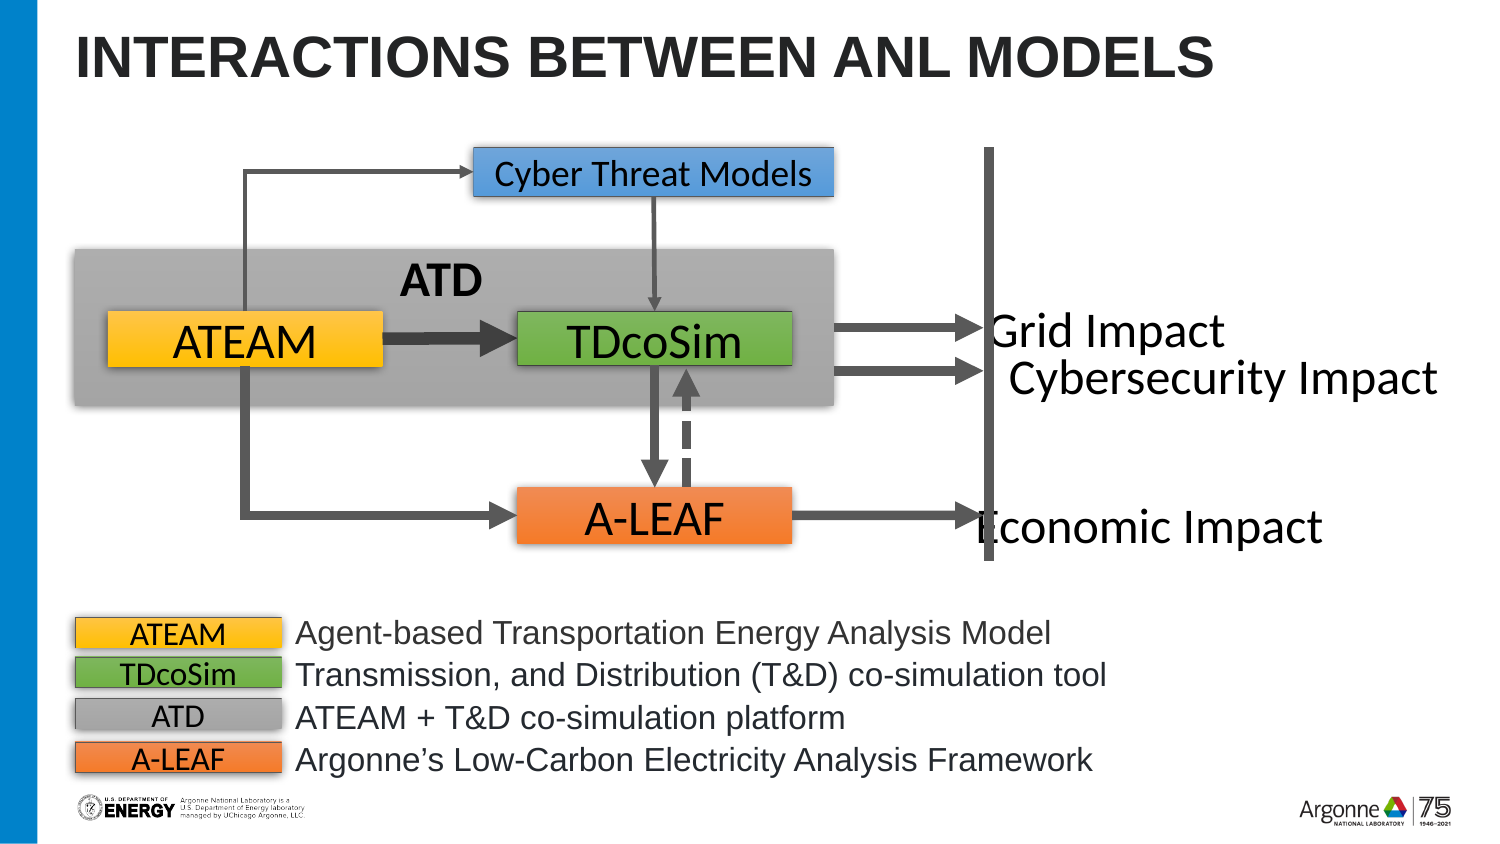

# Interactions between ANL Models
Cyber Threat Models
ATD

Grid Impact
Cybersecurity Impact
TDcoSim
ATEAM
Economic Impact
A-LEAF
Agent-based Transportation Energy Analysis Model
ATEAM
Transmission, and Distribution (T&D) co-simulation tool
TDcoSim
ATEAM + T&D co-simulation platform
ATD
Argonne’s Low-Carbon Electricity Analysis Framework
A-LEAF